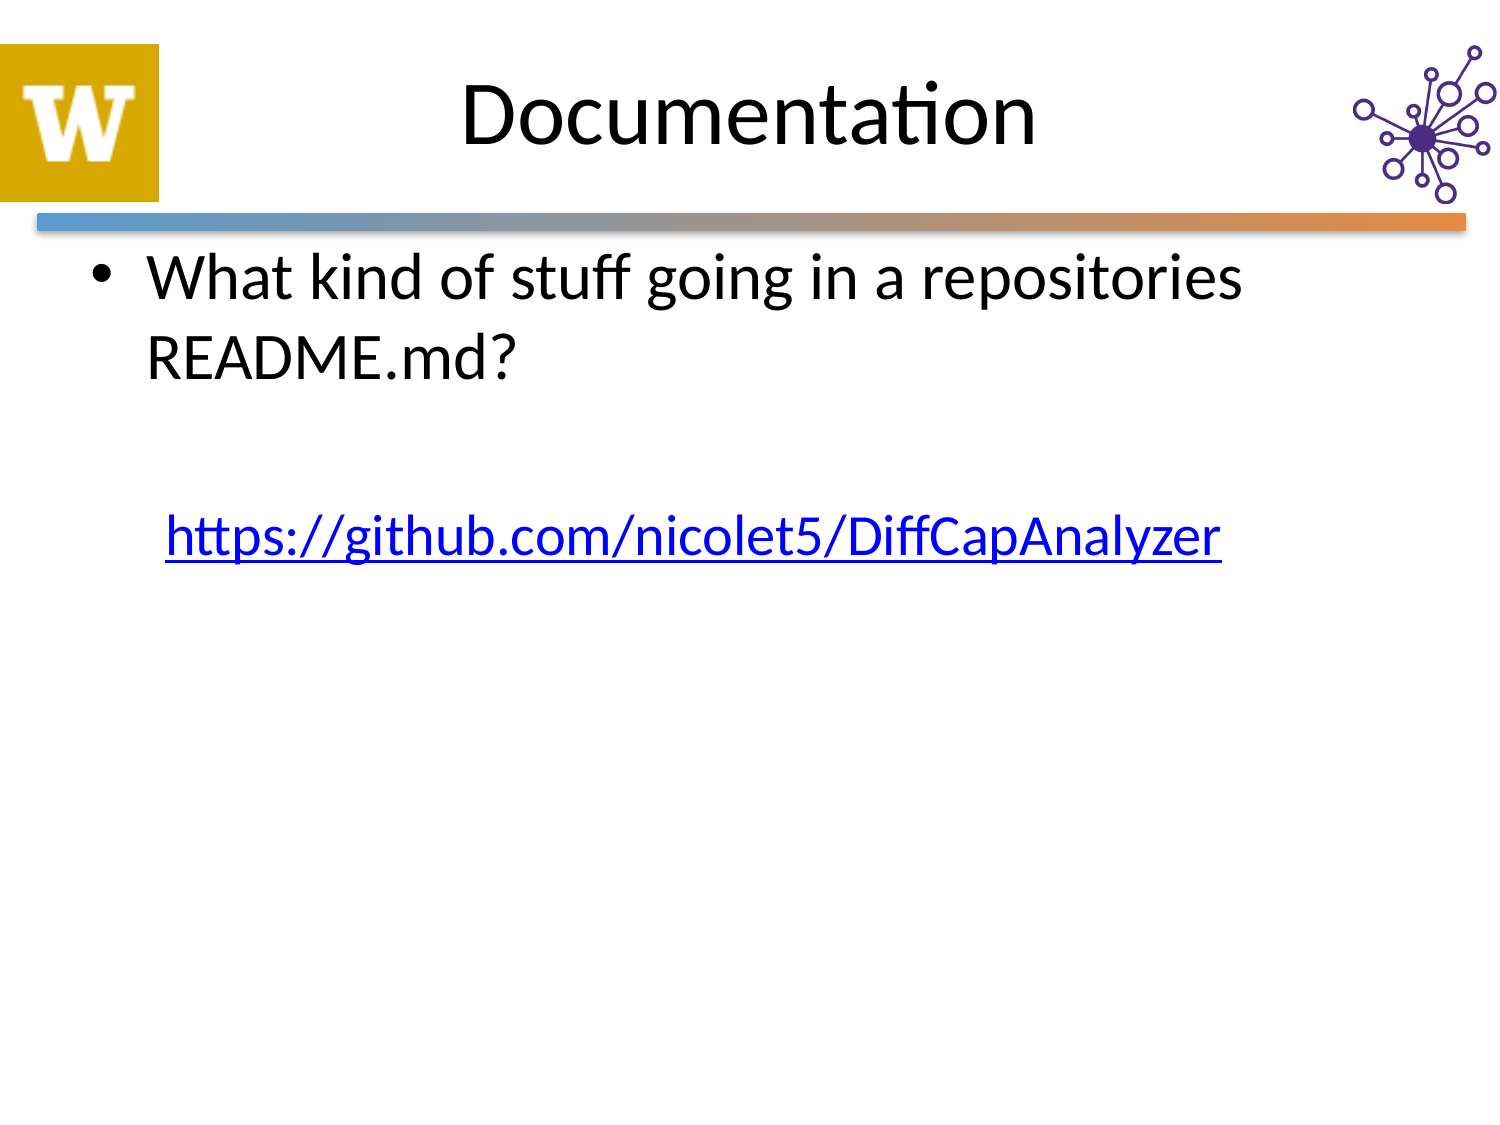

# Documentation
What kind of stuff going in a repositories README.md?

https://github.com/nicolet5/DiffCapAnalyzer